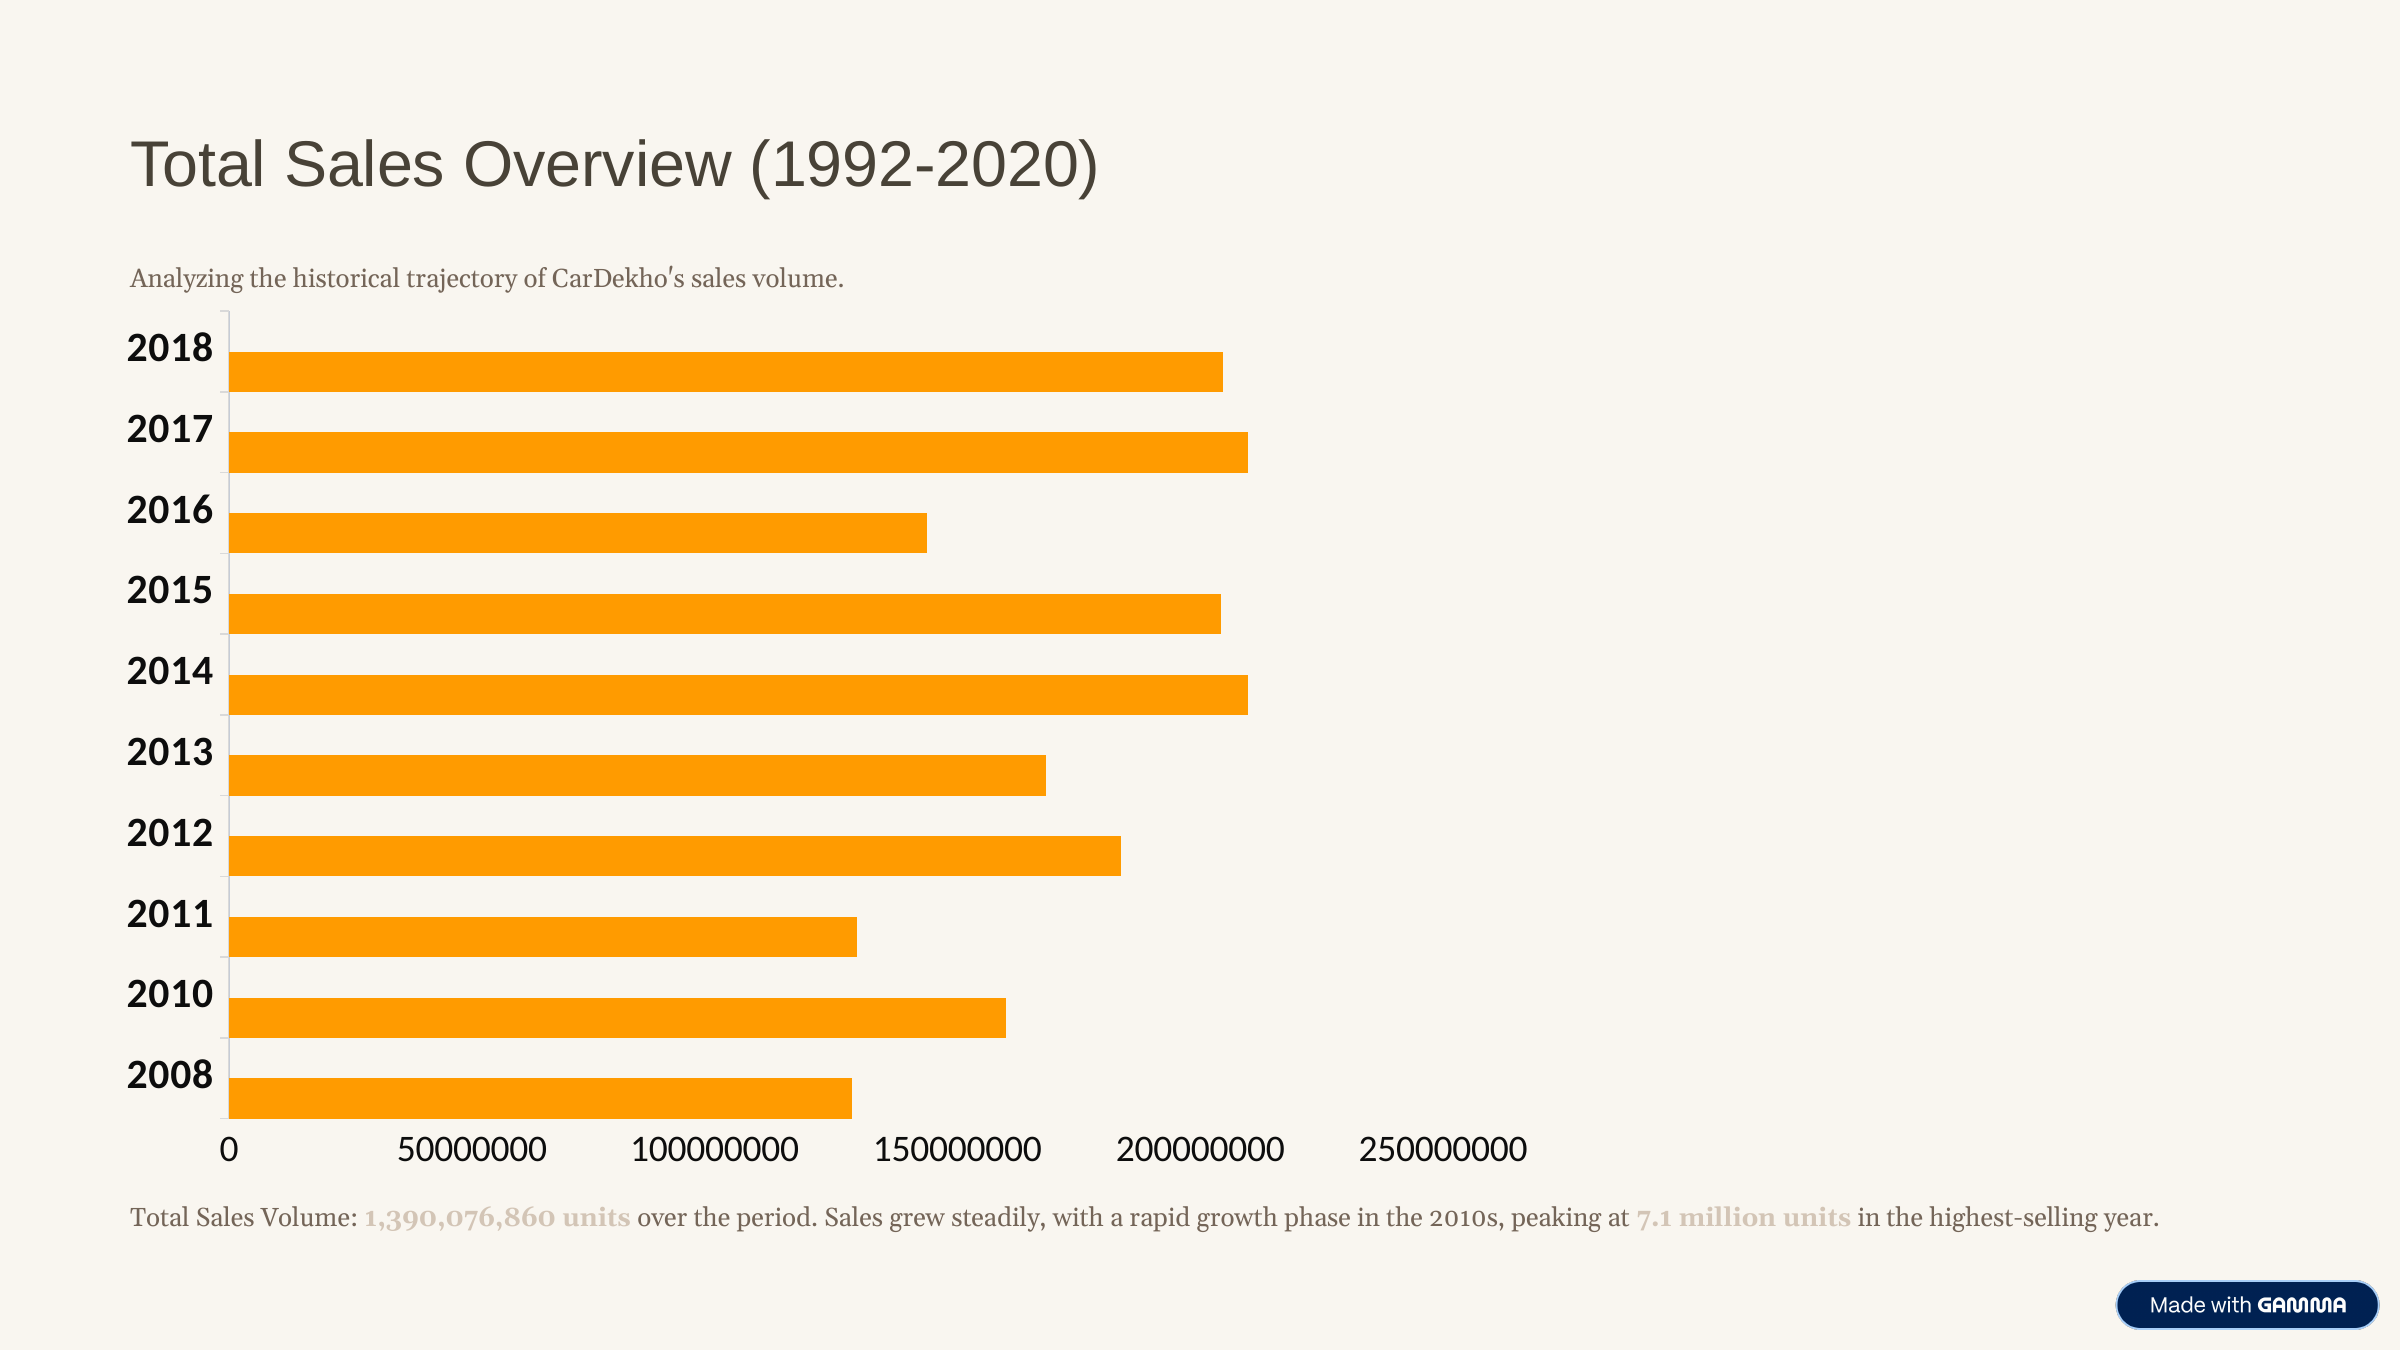

Total Sales Overview (1992-2020)
Analyzing the historical trajectory of CarDekho's sales volume.

### Chart

| Category | Sum of selling_price | Parcentage of selling_price |
|---|---|---|
| 2008 | 128218995.0 | 0.07360996945968354 |
| 2010 | 159938994.0 | 0.09182028344359203 |
| 2011 | 129403193.0 | 0.07428981240038213 |
| 2012 | 183698986.0 | 0.10546079189931908 |
| 2013 | 168160582.0 | 0.09654026149044928 |
| 2014 | 209827588.0 | 0.12046110909291606 |
| 2015 | 204268980.0 | 0.11726993632543062 |
| 2016 | 143758984.0 | 0.08253140981018557 |
| 2017 | 209903678.0 | 0.12050479203221993 |
| 2018 | 204689986.0 | 0.11751163404582177 |
Total Sales Volume: 1,390,076,860 units over the period. Sales grew steadily, with a rapid growth phase in the 2010s, peaking at 7.1 million units in the highest-selling year.